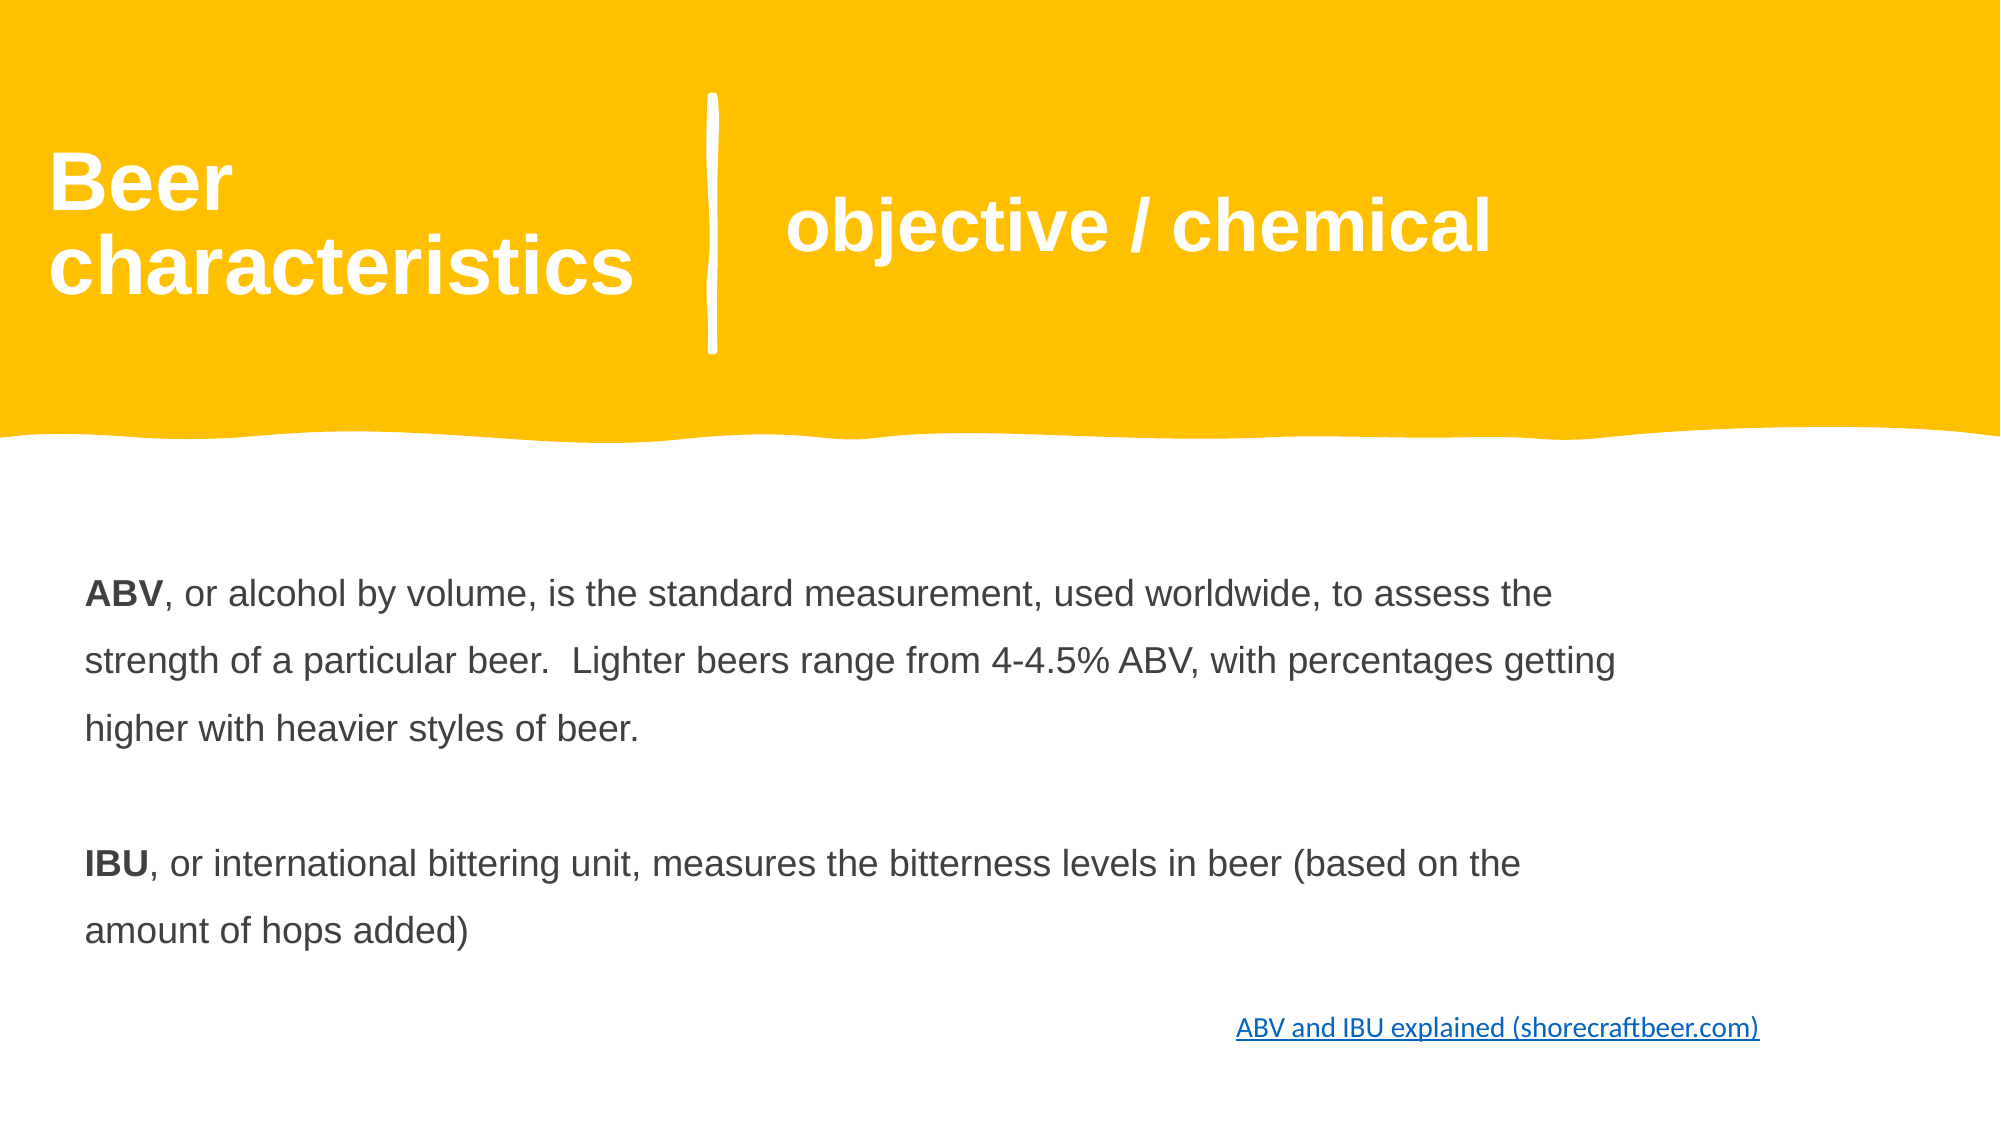

Beer characteristics
objective / chemical

ABV, or alcohol by volume, is the standard measurement, used worldwide, to assess the strength of a particular beer.  Lighter beers range from 4-4.5% ABV, with percentages getting higher with heavier styles of beer.

IBU, or international bittering unit, measures the bitterness levels in beer (based on the amount of hops added)
ABV and IBU explained (shorecraftbeer.com)